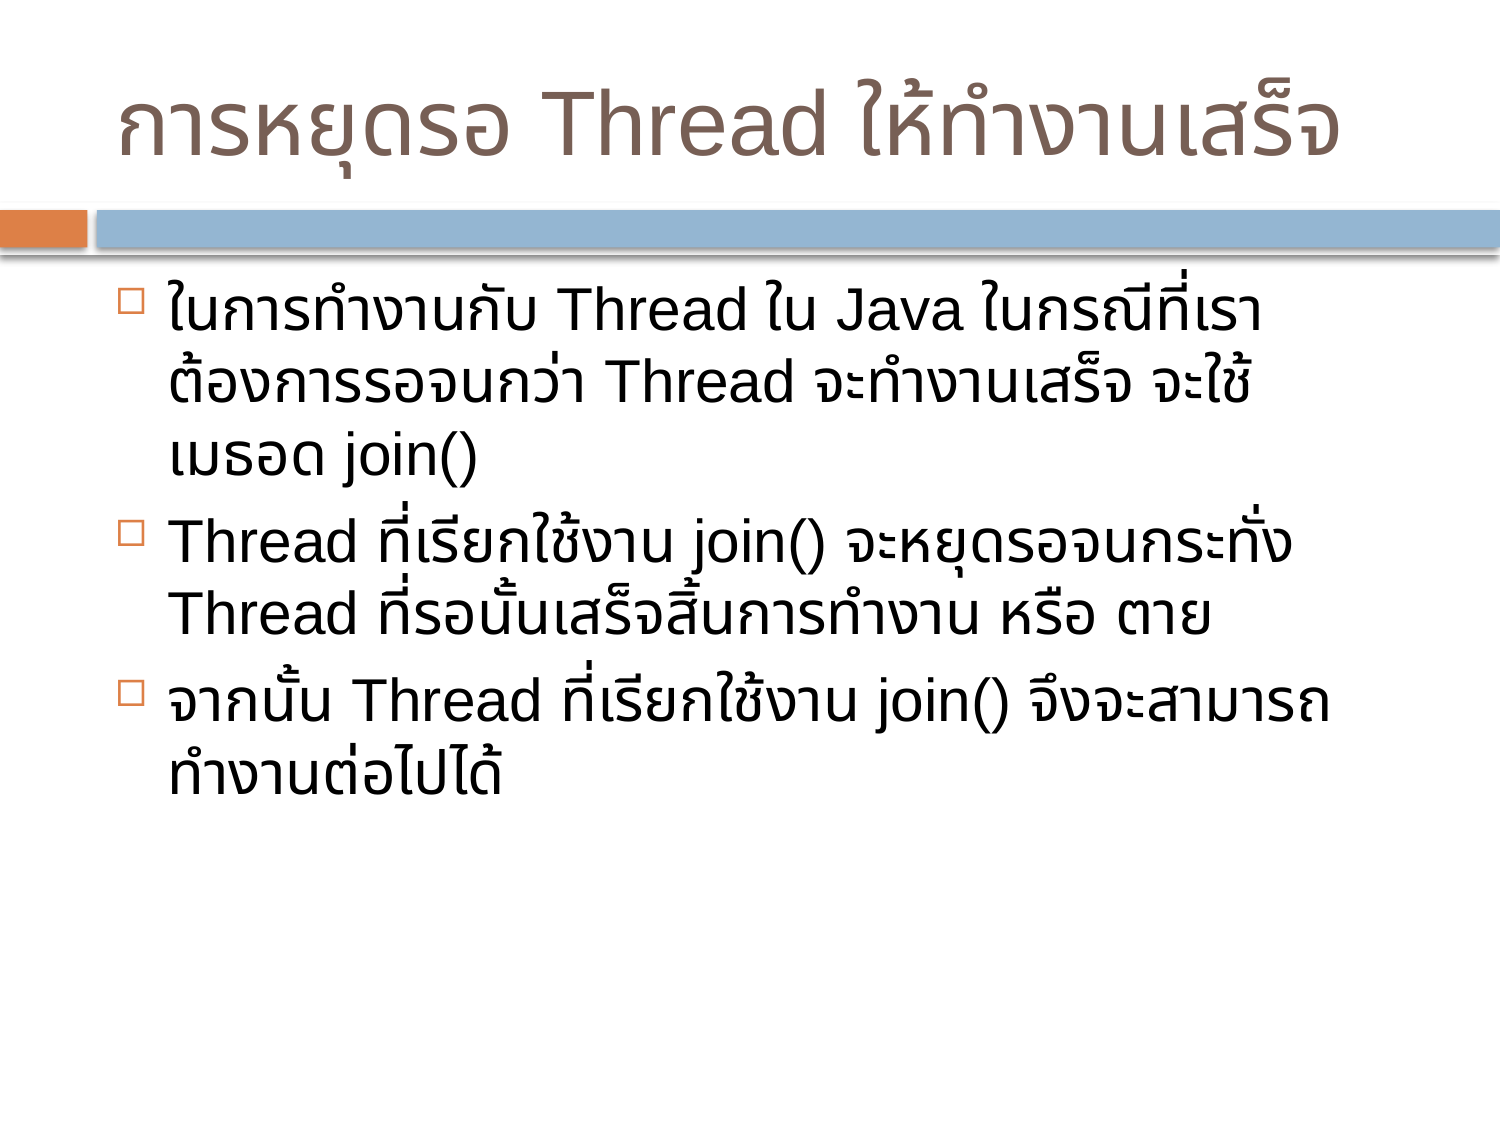

# การหยุดรอ Thread ให้ทำงานเสร็จ
ในการทำงานกับ Thread ใน Java ในกรณีที่เราต้องการรอจนกว่า Thread จะทำงานเสร็จ จะใช้ เมธอด join()
Thread ที่เรียกใช้งาน join() จะหยุดรอจนกระทั่ง Thread ที่รอนั้นเสร็จสิ้นการทำงาน หรือ ตาย
จากนั้น Thread ที่เรียกใช้งาน join() จึงจะสามารถทำงานต่อไปได้